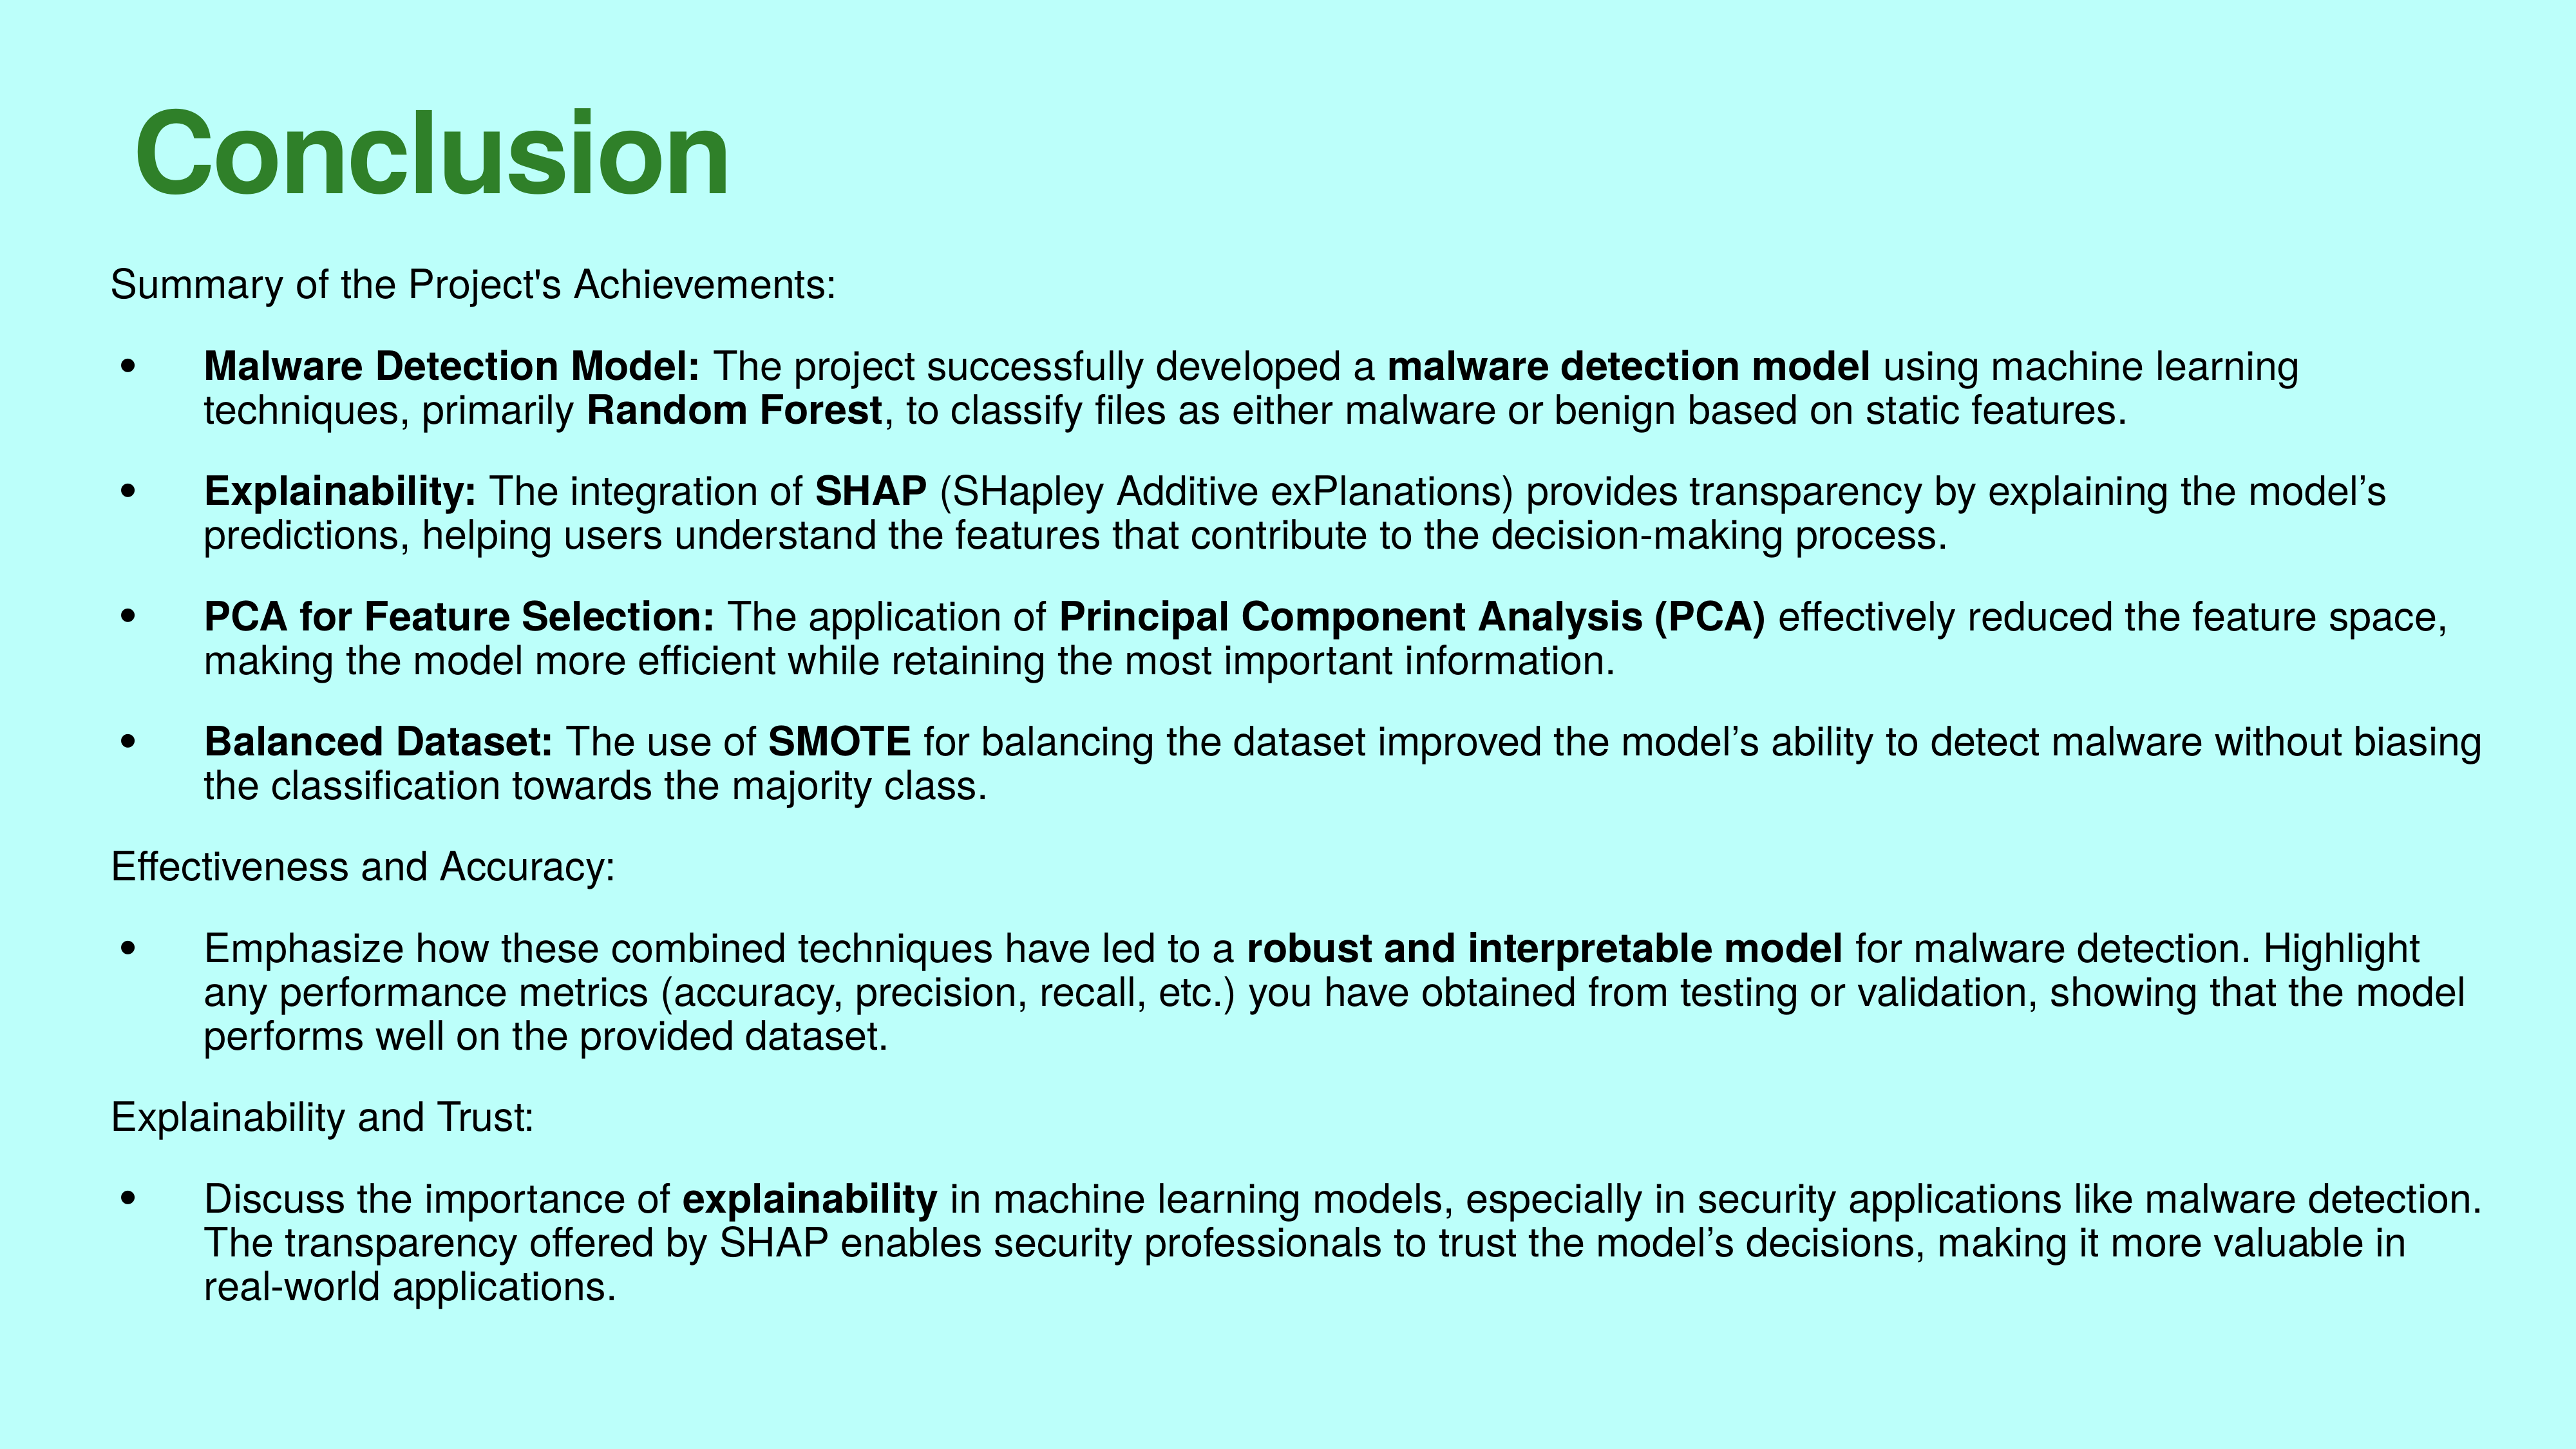

# Conclusion
Summary of the Project's Achievements:
Malware Detection Model: The project successfully developed a malware detection model using machine learning techniques, primarily Random Forest, to classify files as either malware or benign based on static features.
Explainability: The integration of SHAP (SHapley Additive exPlanations) provides transparency by explaining the model’s predictions, helping users understand the features that contribute to the decision-making process.
PCA for Feature Selection: The application of Principal Component Analysis (PCA) effectively reduced the feature space, making the model more efficient while retaining the most important information.
Balanced Dataset: The use of SMOTE for balancing the dataset improved the model’s ability to detect malware without biasing the classification towards the majority class.
Effectiveness and Accuracy:
Emphasize how these combined techniques have led to a robust and interpretable model for malware detection. Highlight any performance metrics (accuracy, precision, recall, etc.) you have obtained from testing or validation, showing that the model performs well on the provided dataset.
Explainability and Trust:
Discuss the importance of explainability in machine learning models, especially in security applications like malware detection. The transparency offered by SHAP enables security professionals to trust the model’s decisions, making it more valuable in real-world applications.
29